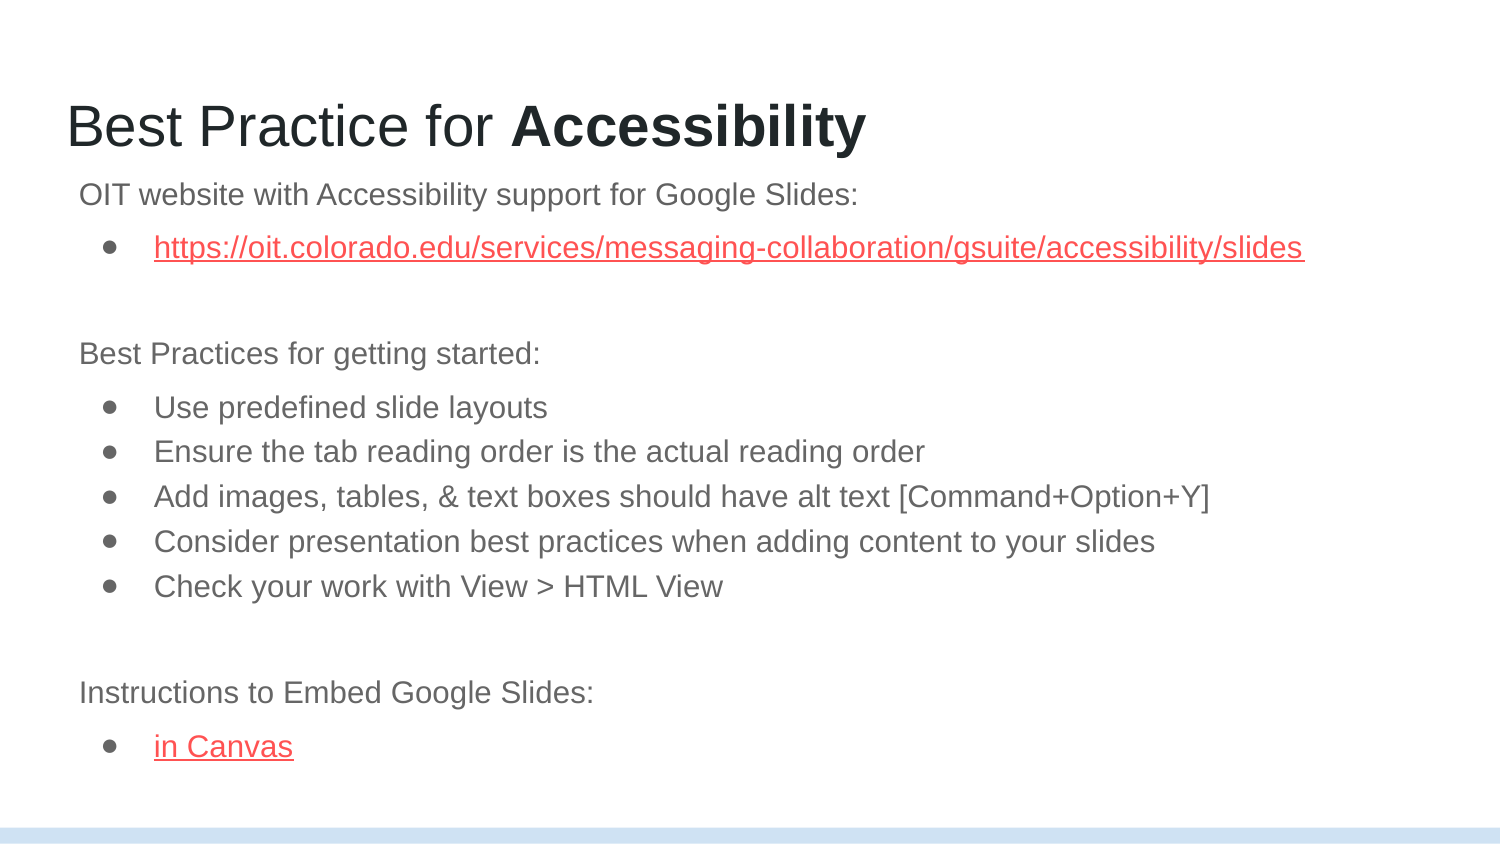

# Best Practice for Accessibility
OIT website with Accessibility support for Google Slides:
https://oit.colorado.edu/services/messaging-collaboration/gsuite/accessibility/slides

Best Practices for getting started:
Use predefined slide layouts
Ensure the tab reading order is the actual reading order
Add images, tables, & text boxes should have alt text [Command+Option+Y]
Consider presentation best practices when adding content to your slides
Check your work with View > HTML View

Instructions to Embed Google Slides:
in Canvas